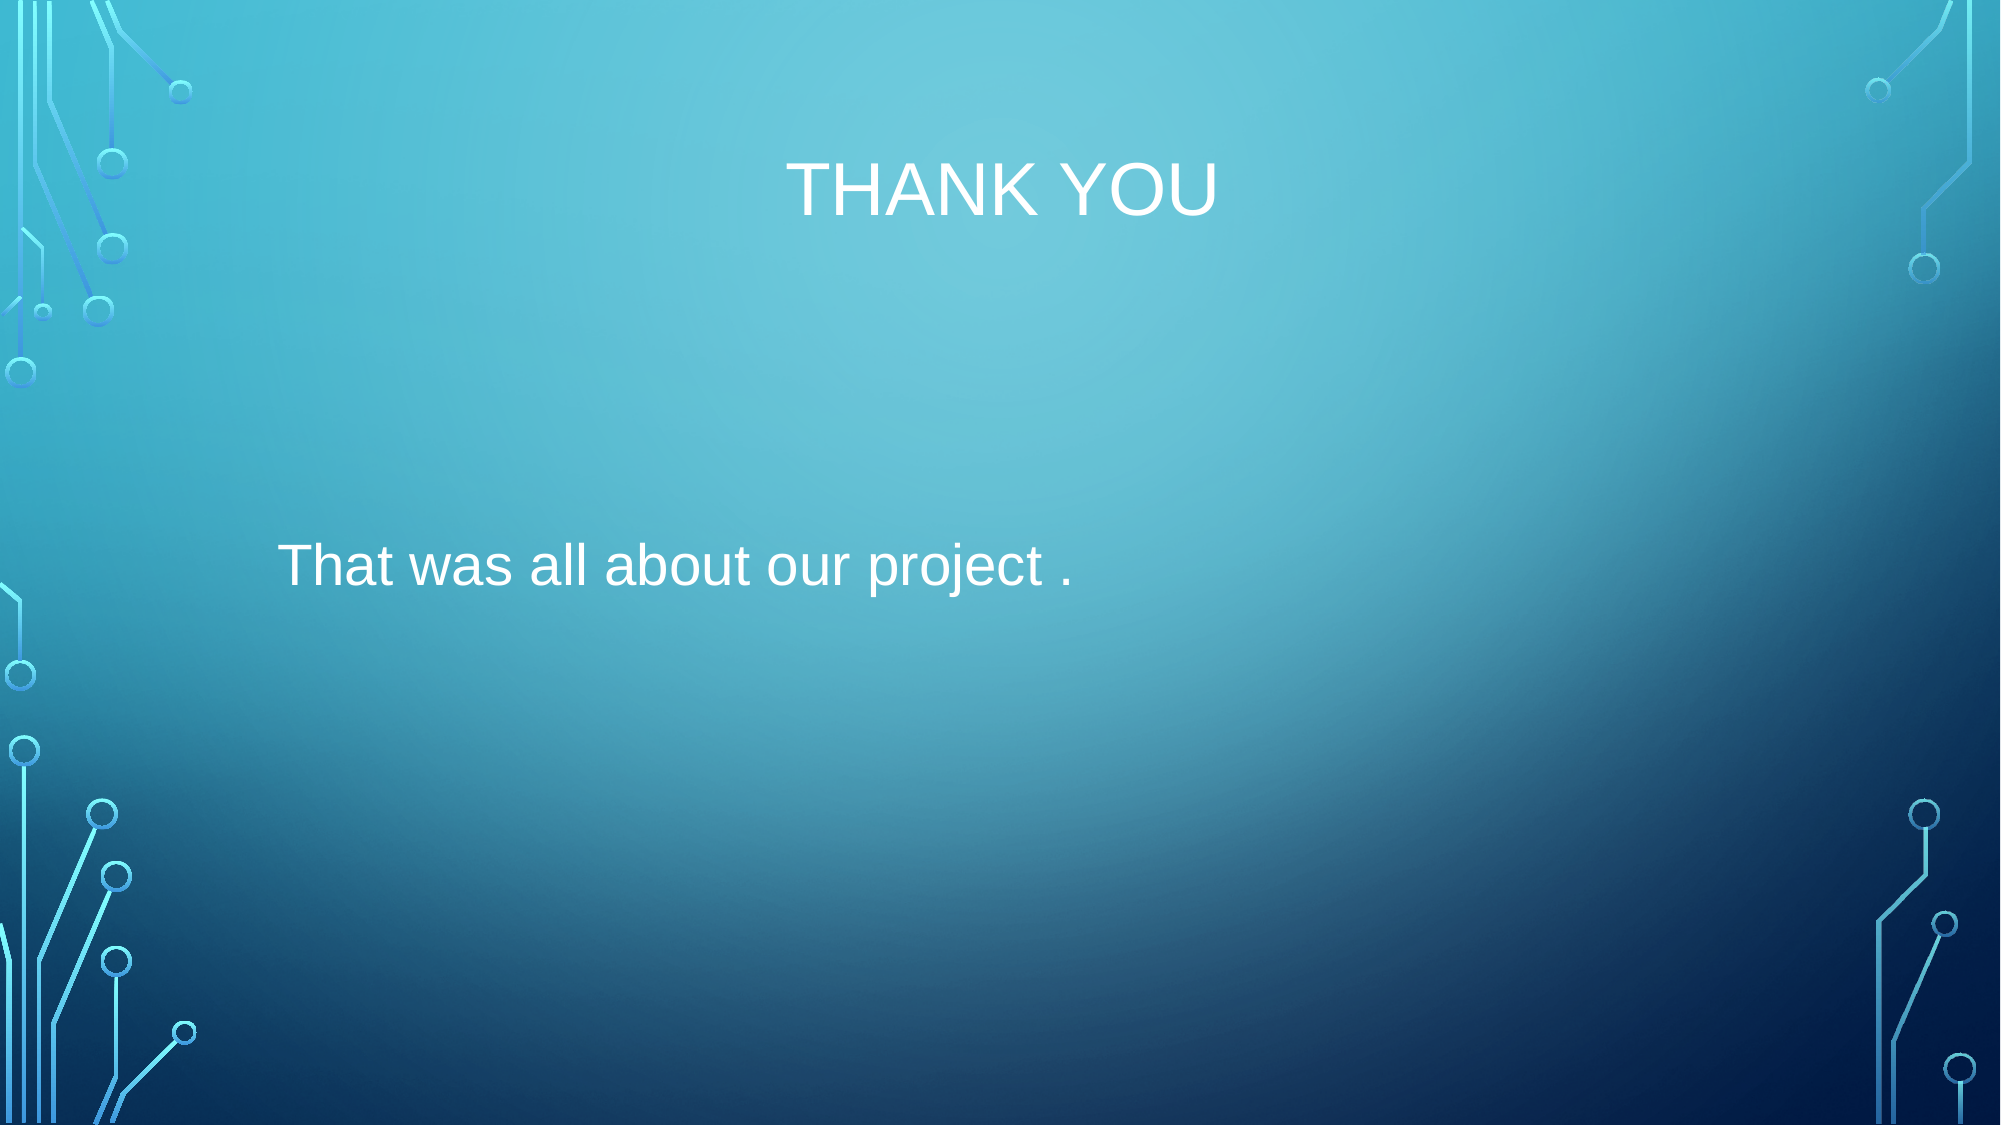

THANK YOU
That was all about our project .